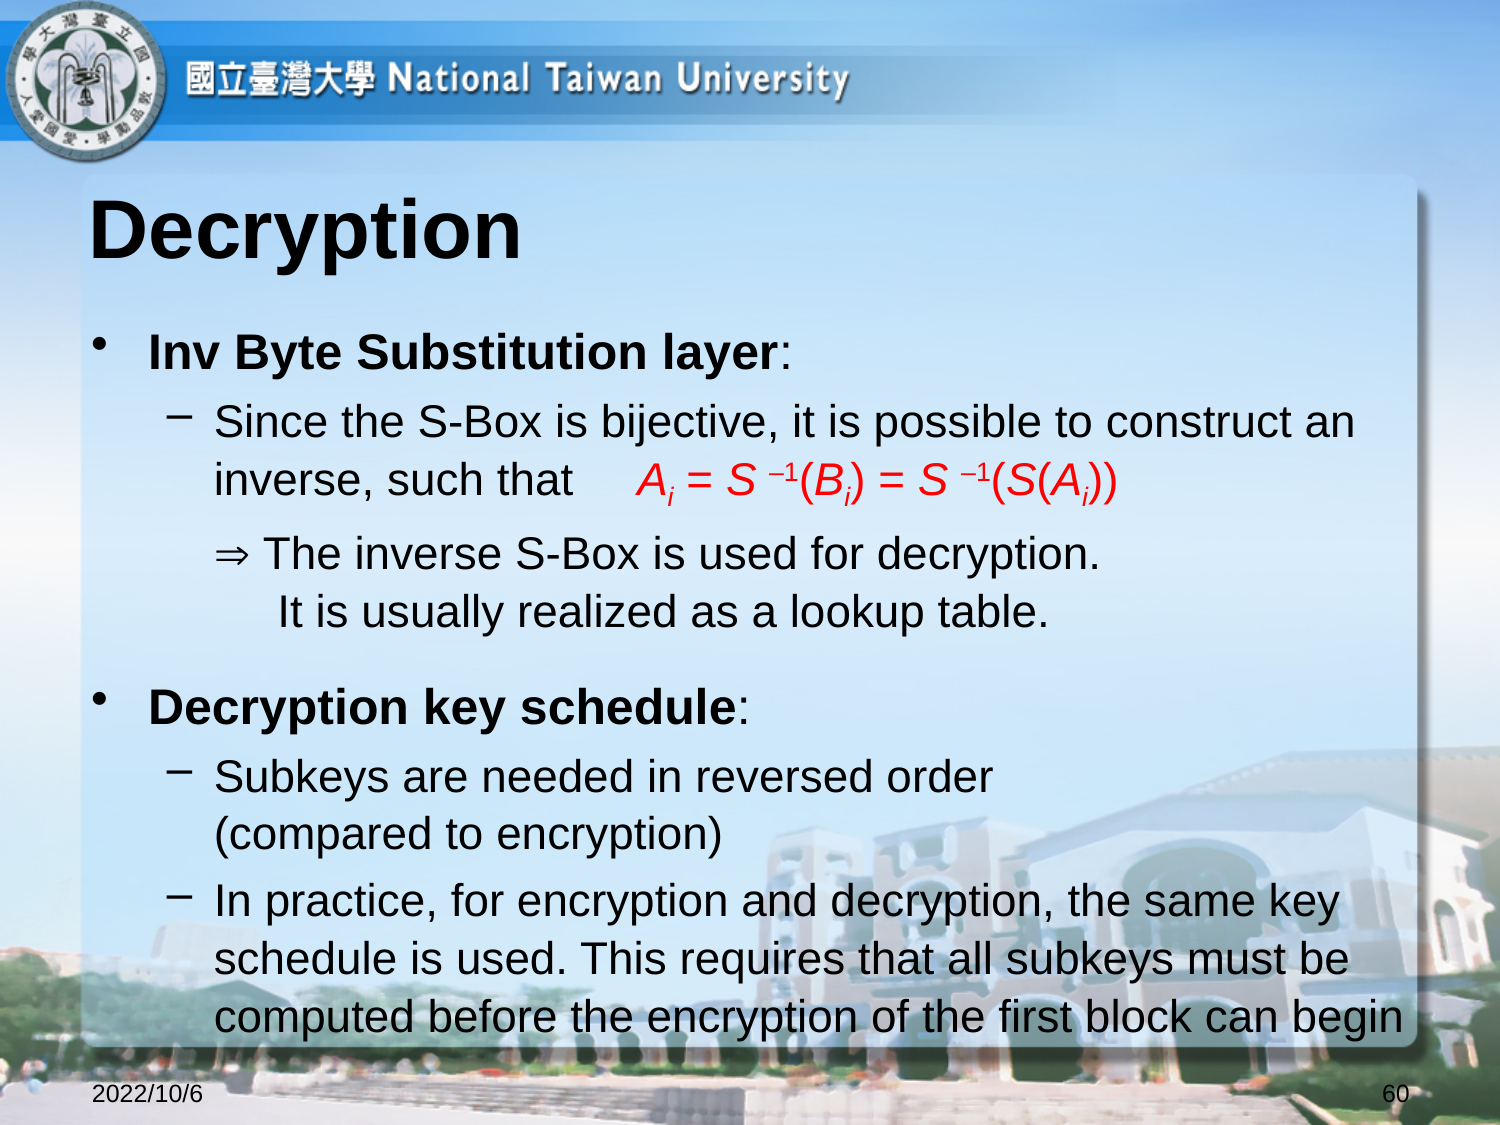

# Decryption
Inv Byte Substitution layer:
Since the S-Box is bijective, it is possible to construct an inverse, such that     Ai = S –1(Bi) = S –1(S(Ai))
	⇒ The inverse S-Box is used for decryption.
     It is usually realized as a lookup table.
Decryption key schedule:
Subkeys are needed in reversed order
(compared to encryption)
In practice, for encryption and decryption, the same key schedule is used. This requires that all subkeys must be computed before the encryption of the first block can begin
2022/10/6
60